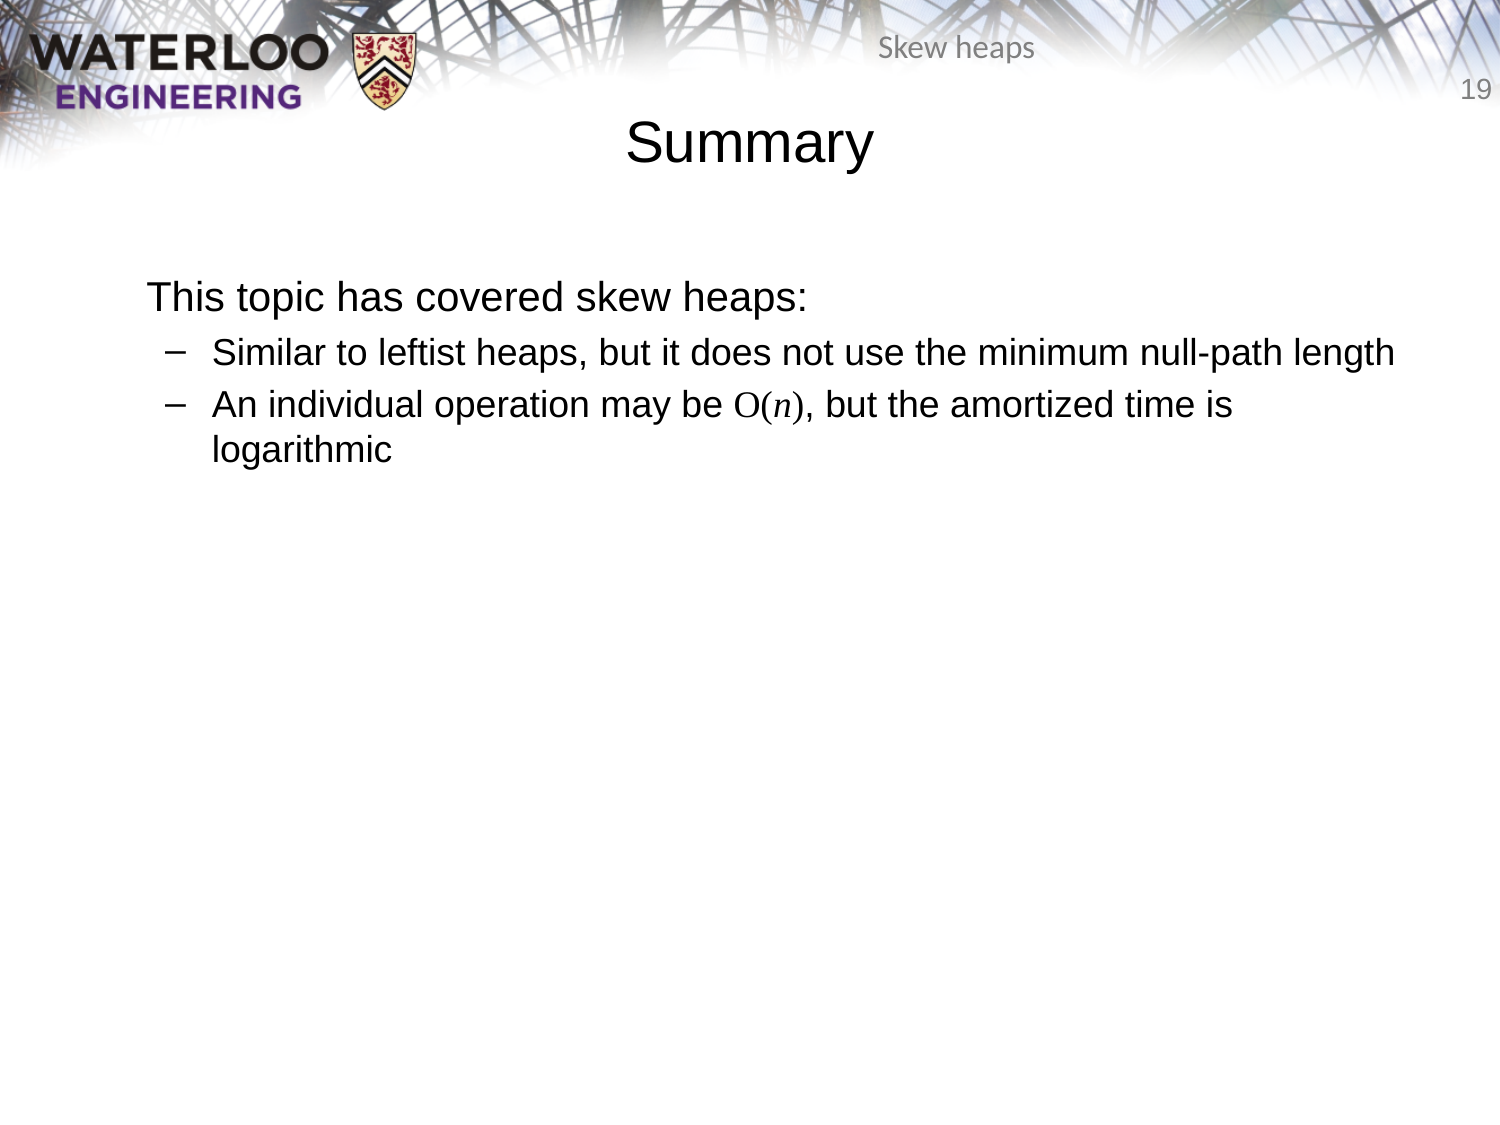

# Summary
	This topic has covered skew heaps:
Similar to leftist heaps, but it does not use the minimum null-path length
An individual operation may be O(n), but the amortized time is logarithmic